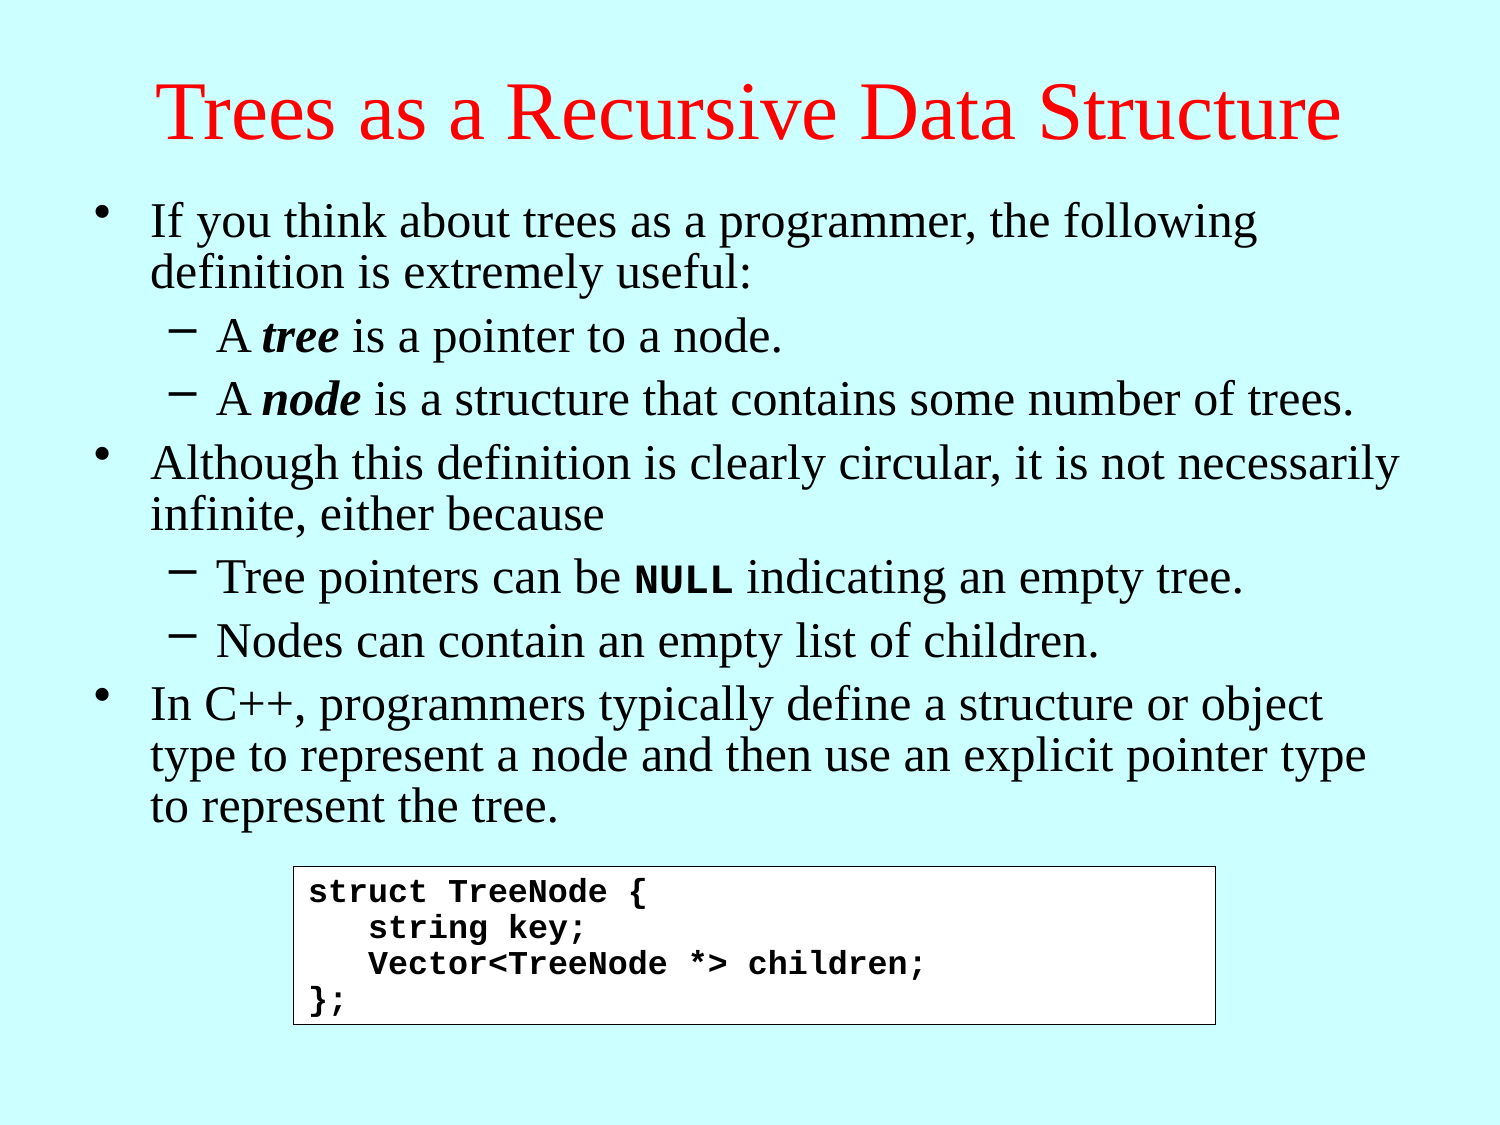

# Trees as a Recursive Data Structure
If you think about trees as a programmer, the following definition is extremely useful:
A tree is a pointer to a node.
A node is a structure that contains some number of trees.
Although this definition is clearly circular, it is not necessarily infinite, either because
Tree pointers can be NULL indicating an empty tree.
Nodes can contain an empty list of children.
In C++, programmers typically define a structure or object type to represent a node and then use an explicit pointer type to represent the tree.
struct TreeNode {
   string key;
   Vector<TreeNode *> children;
};